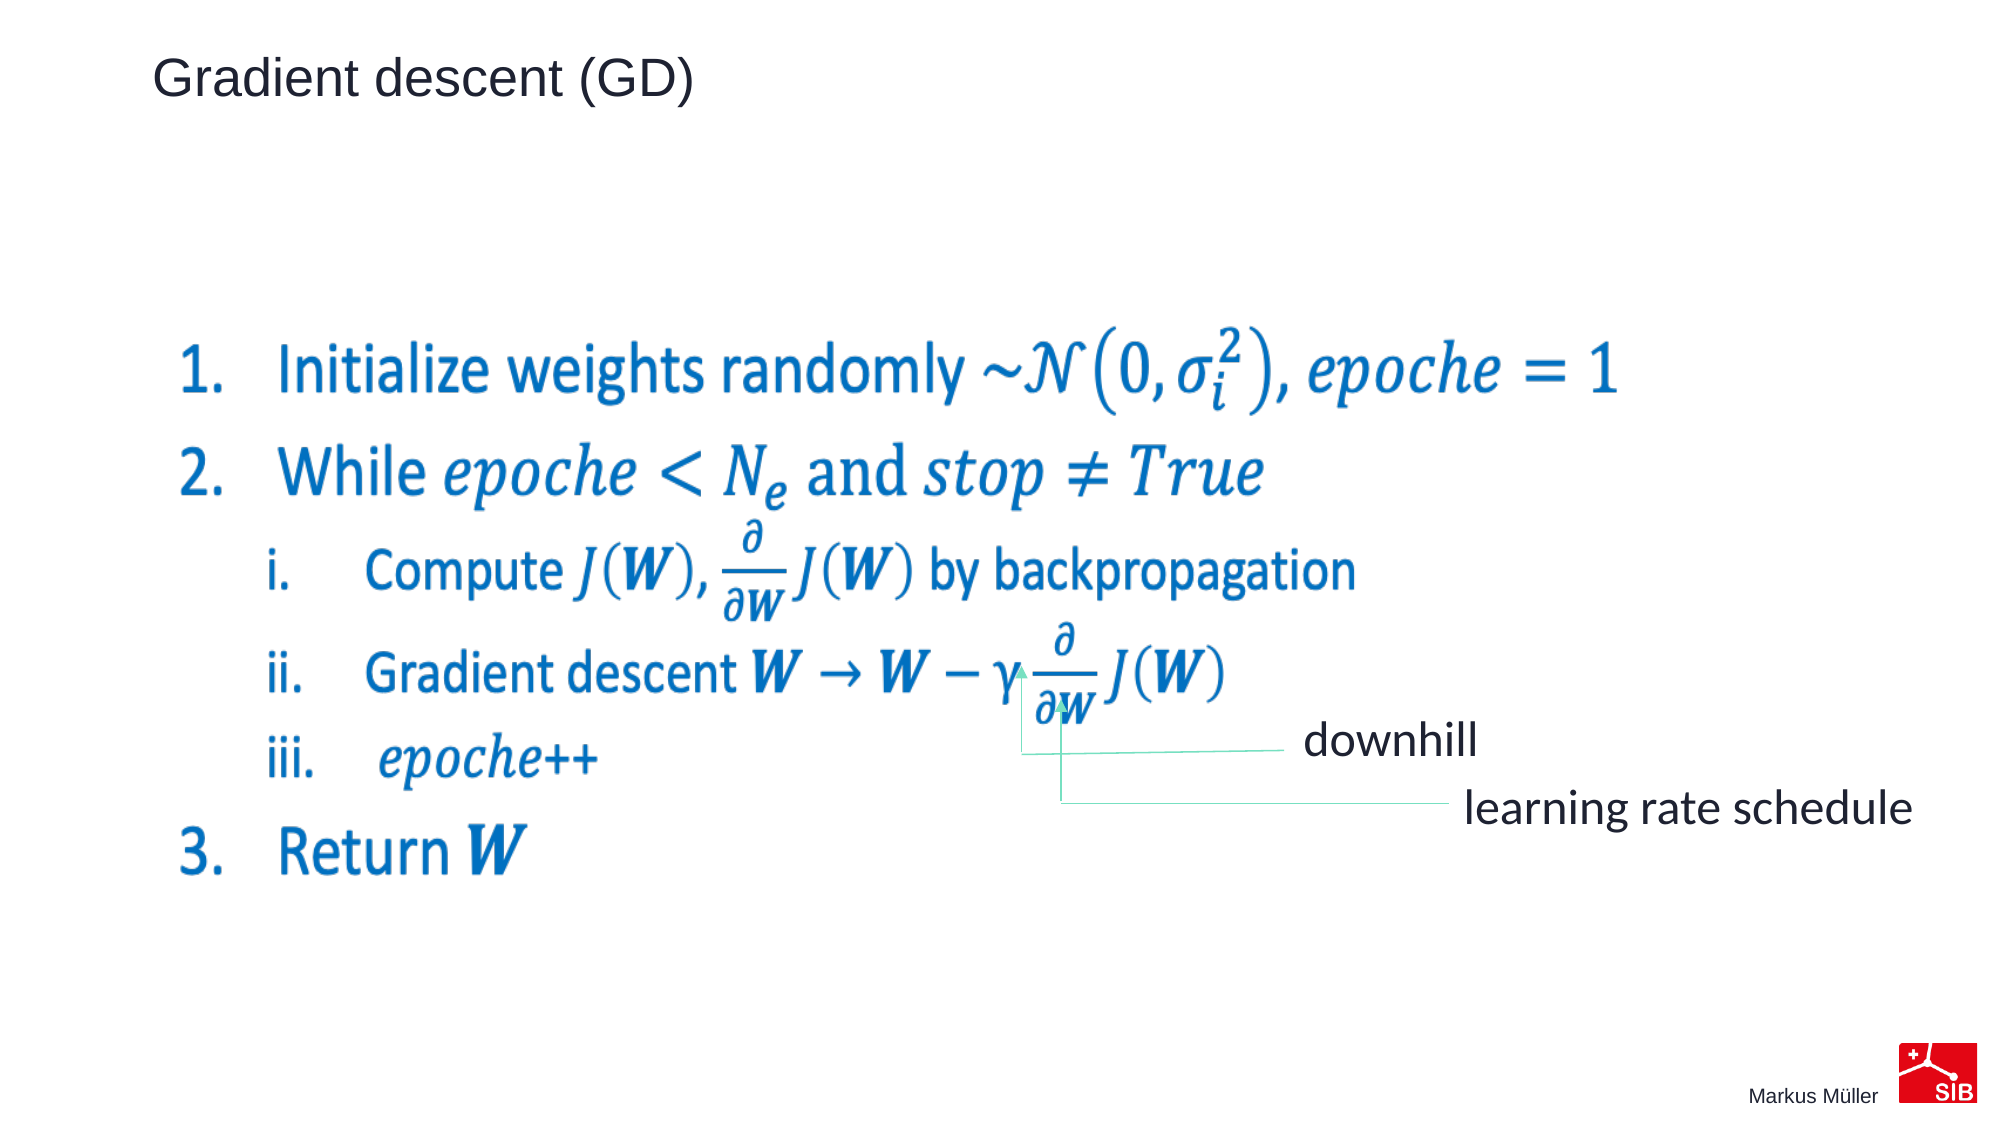

# Gradient descent (GD)

downhill
learning rate schedule
Markus Müller